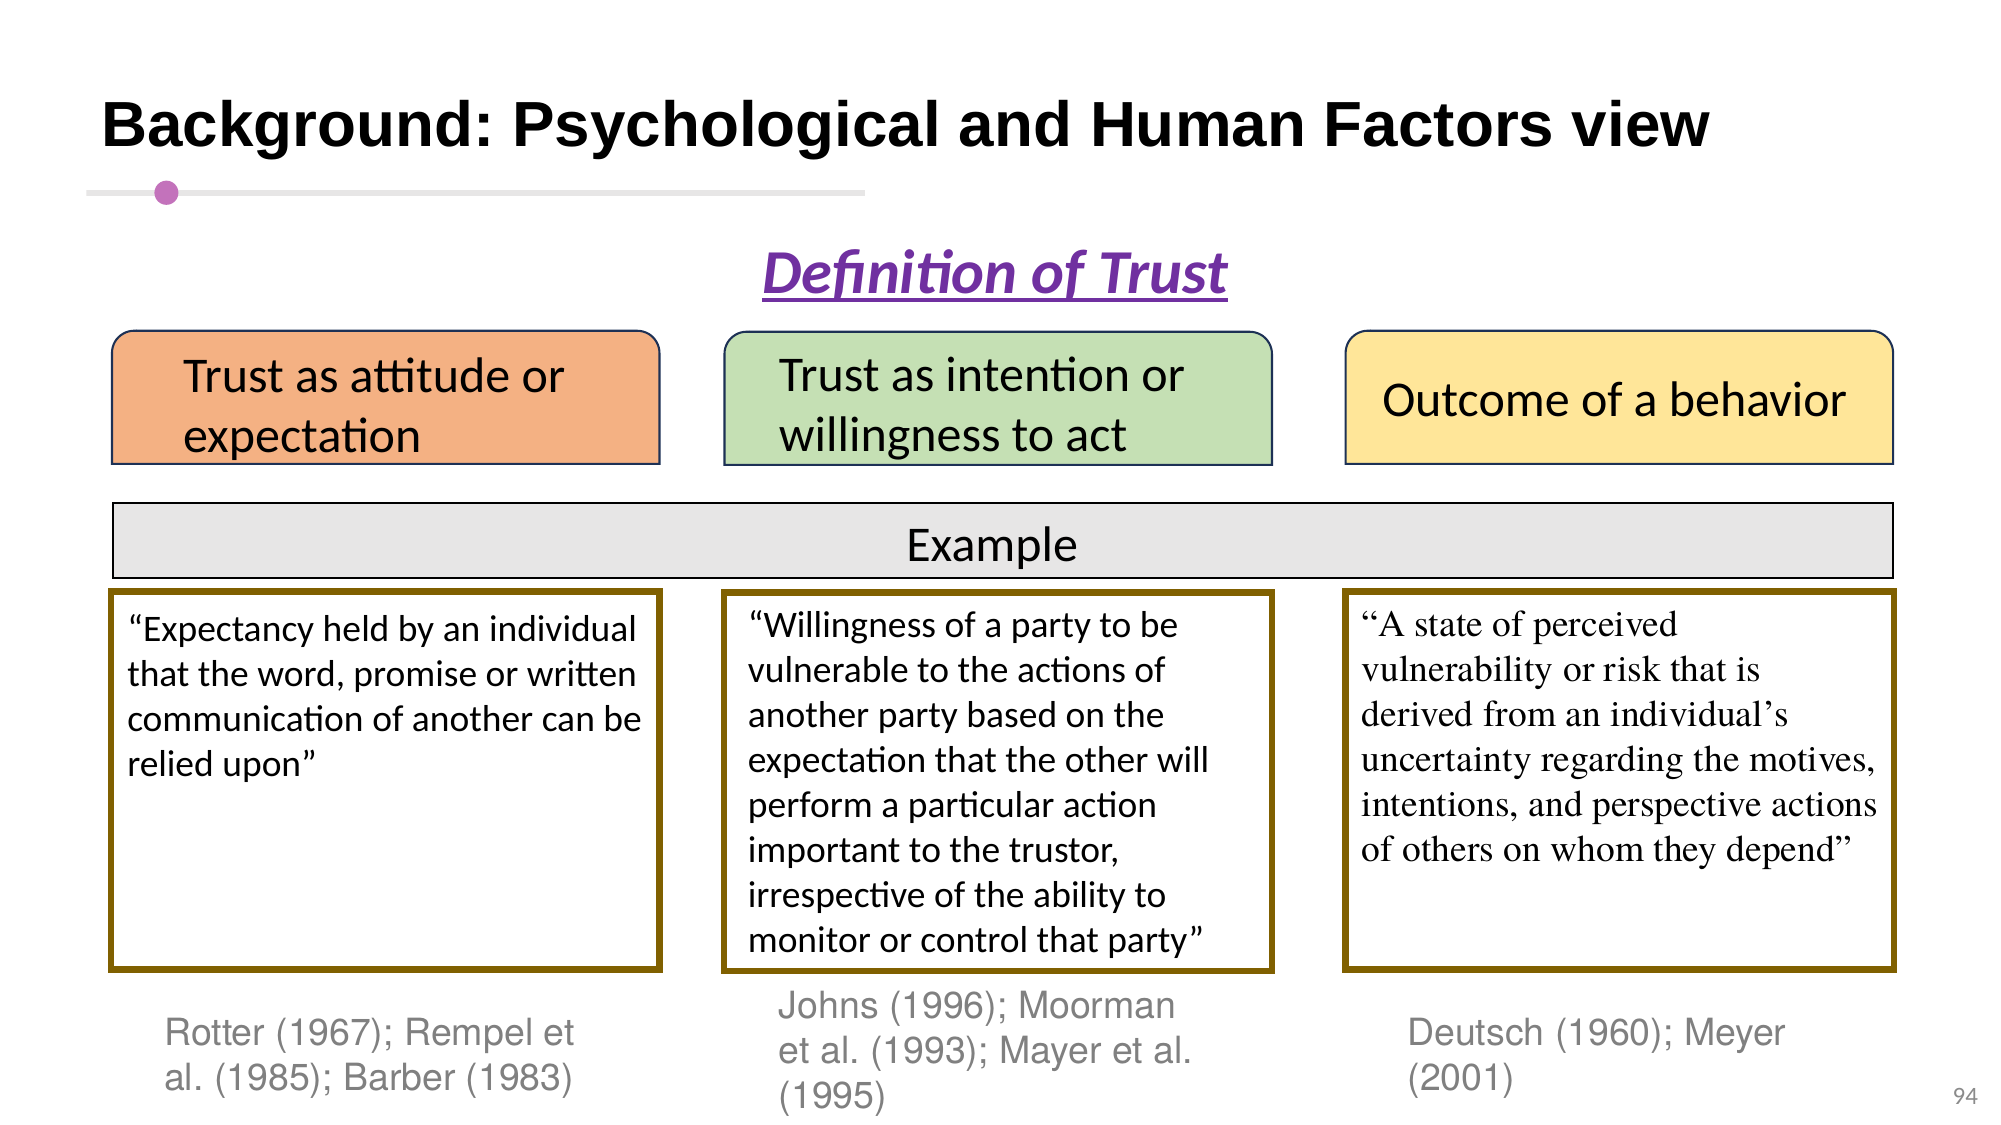

# Background: Psychological and Human Factors view
Definition of Trust

Trust as intention or willingness to act
Trust as attitude or expectation
Outcome of a behavior

Example

“A state of perceived vulnerability or risk that is derived from an individual’s uncertainty regarding the motives, intentions, and perspective actions of others on whom they depend”
“Willingness of a party to be vulnerable to the actions of another party based on the expectation that the other will perform a particular action important to the trustor, irrespective of the ability to monitor or control that party”

“Expectancy held by an individual that the word, promise or written communication of another can be relied upon”
Johns (1996); Moorman et al. (1993); Mayer et al. (1995)
Rotter (1967); Rempel et al. (1985); Barber (1983)
Deutsch (1960); Meyer (2001)